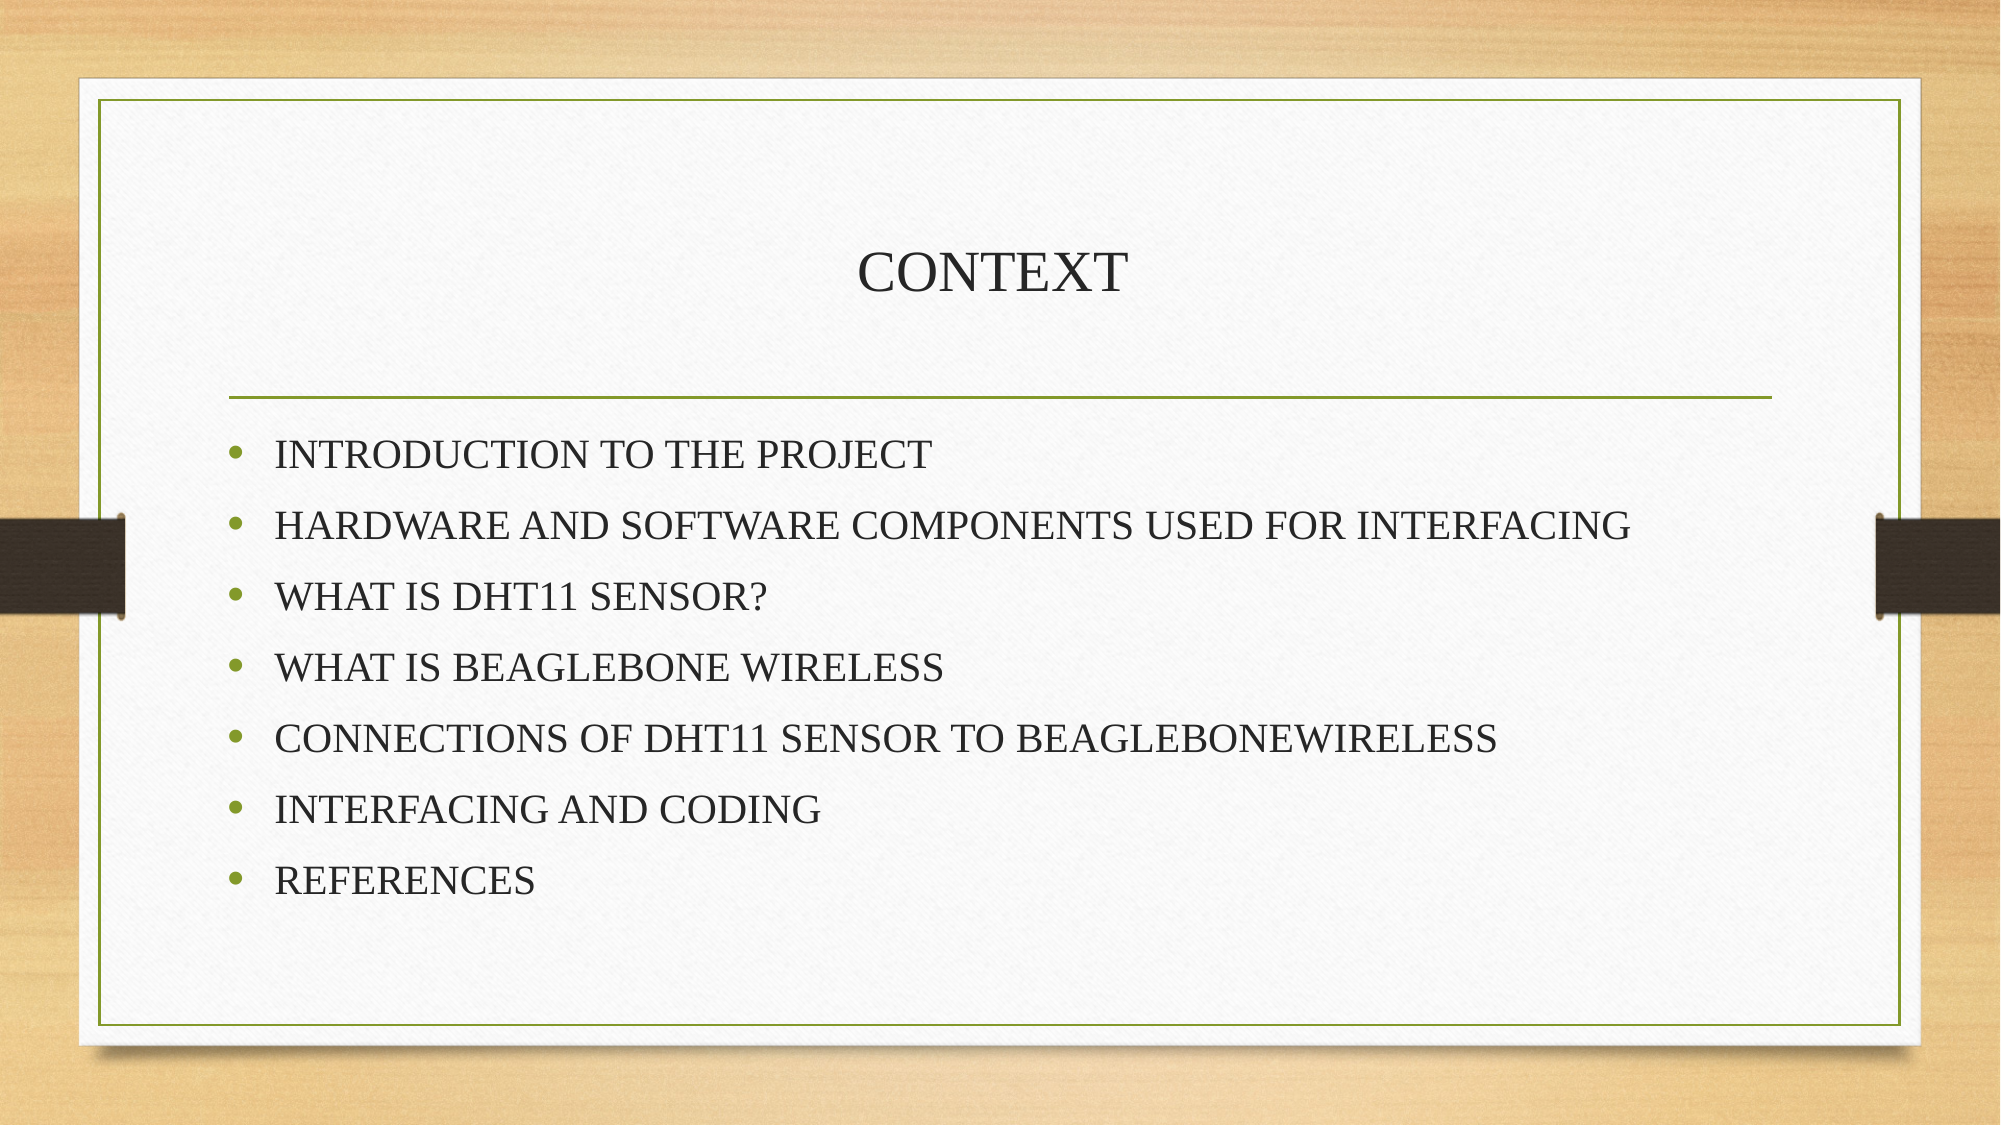

# CONTEXT
INTRODUCTION TO THE PROJECT
HARDWARE AND SOFTWARE COMPONENTS USED FOR INTERFACING
WHAT IS DHT11 SENSOR?
WHAT IS BEAGLEBONE WIRELESS
CONNECTIONS OF DHT11 SENSOR TO BEAGLEBONEWIRELESS
INTERFACING AND CODING
REFERENCES